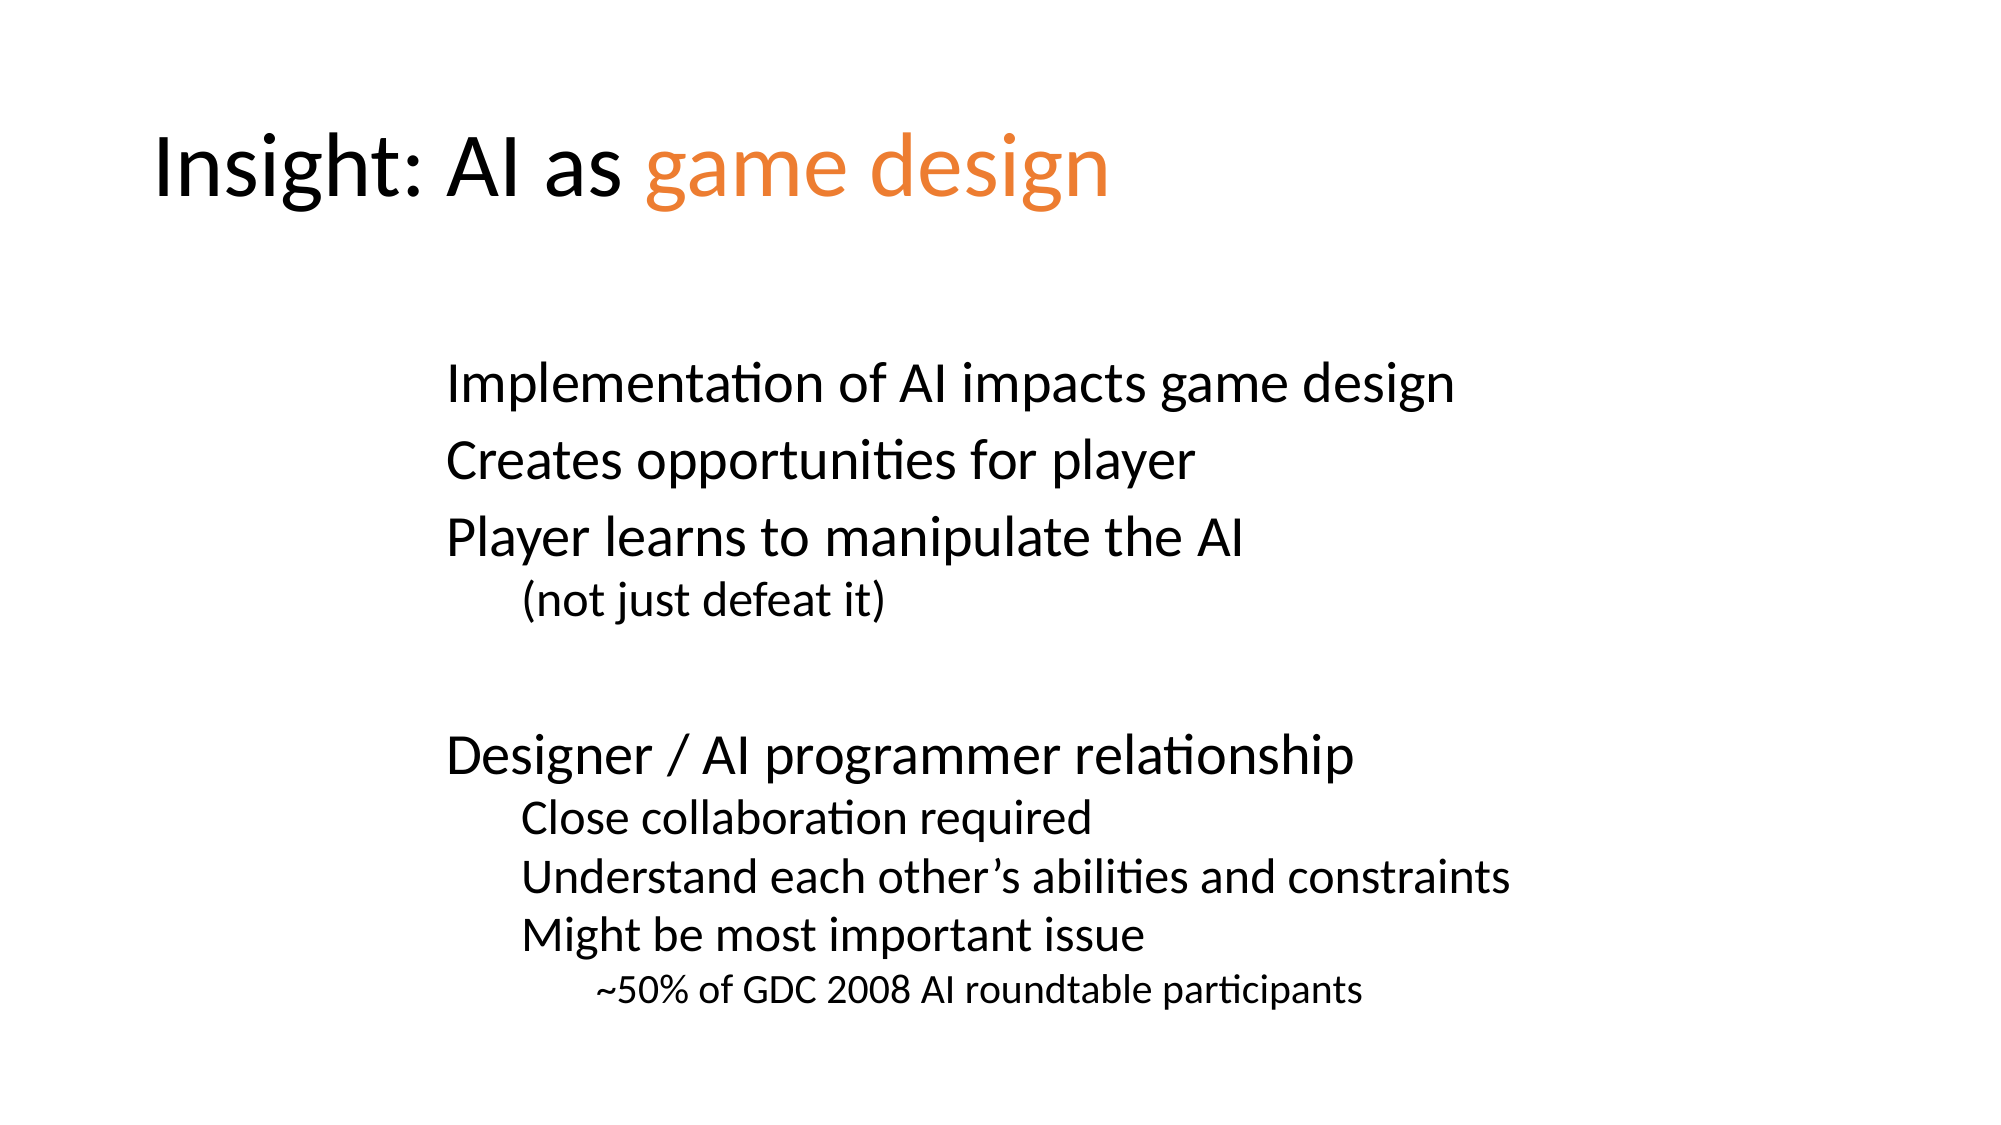

# Insight: AI as game design
Implementation of AI impacts game design
Creates opportunities for player
Player learns to manipulate the AI
(not just defeat it)

Designer / AI programmer relationship
Close collaboration required
Understand each other’s abilities and constraints
Might be most important issue
~50% of GDC 2008 AI roundtable participants